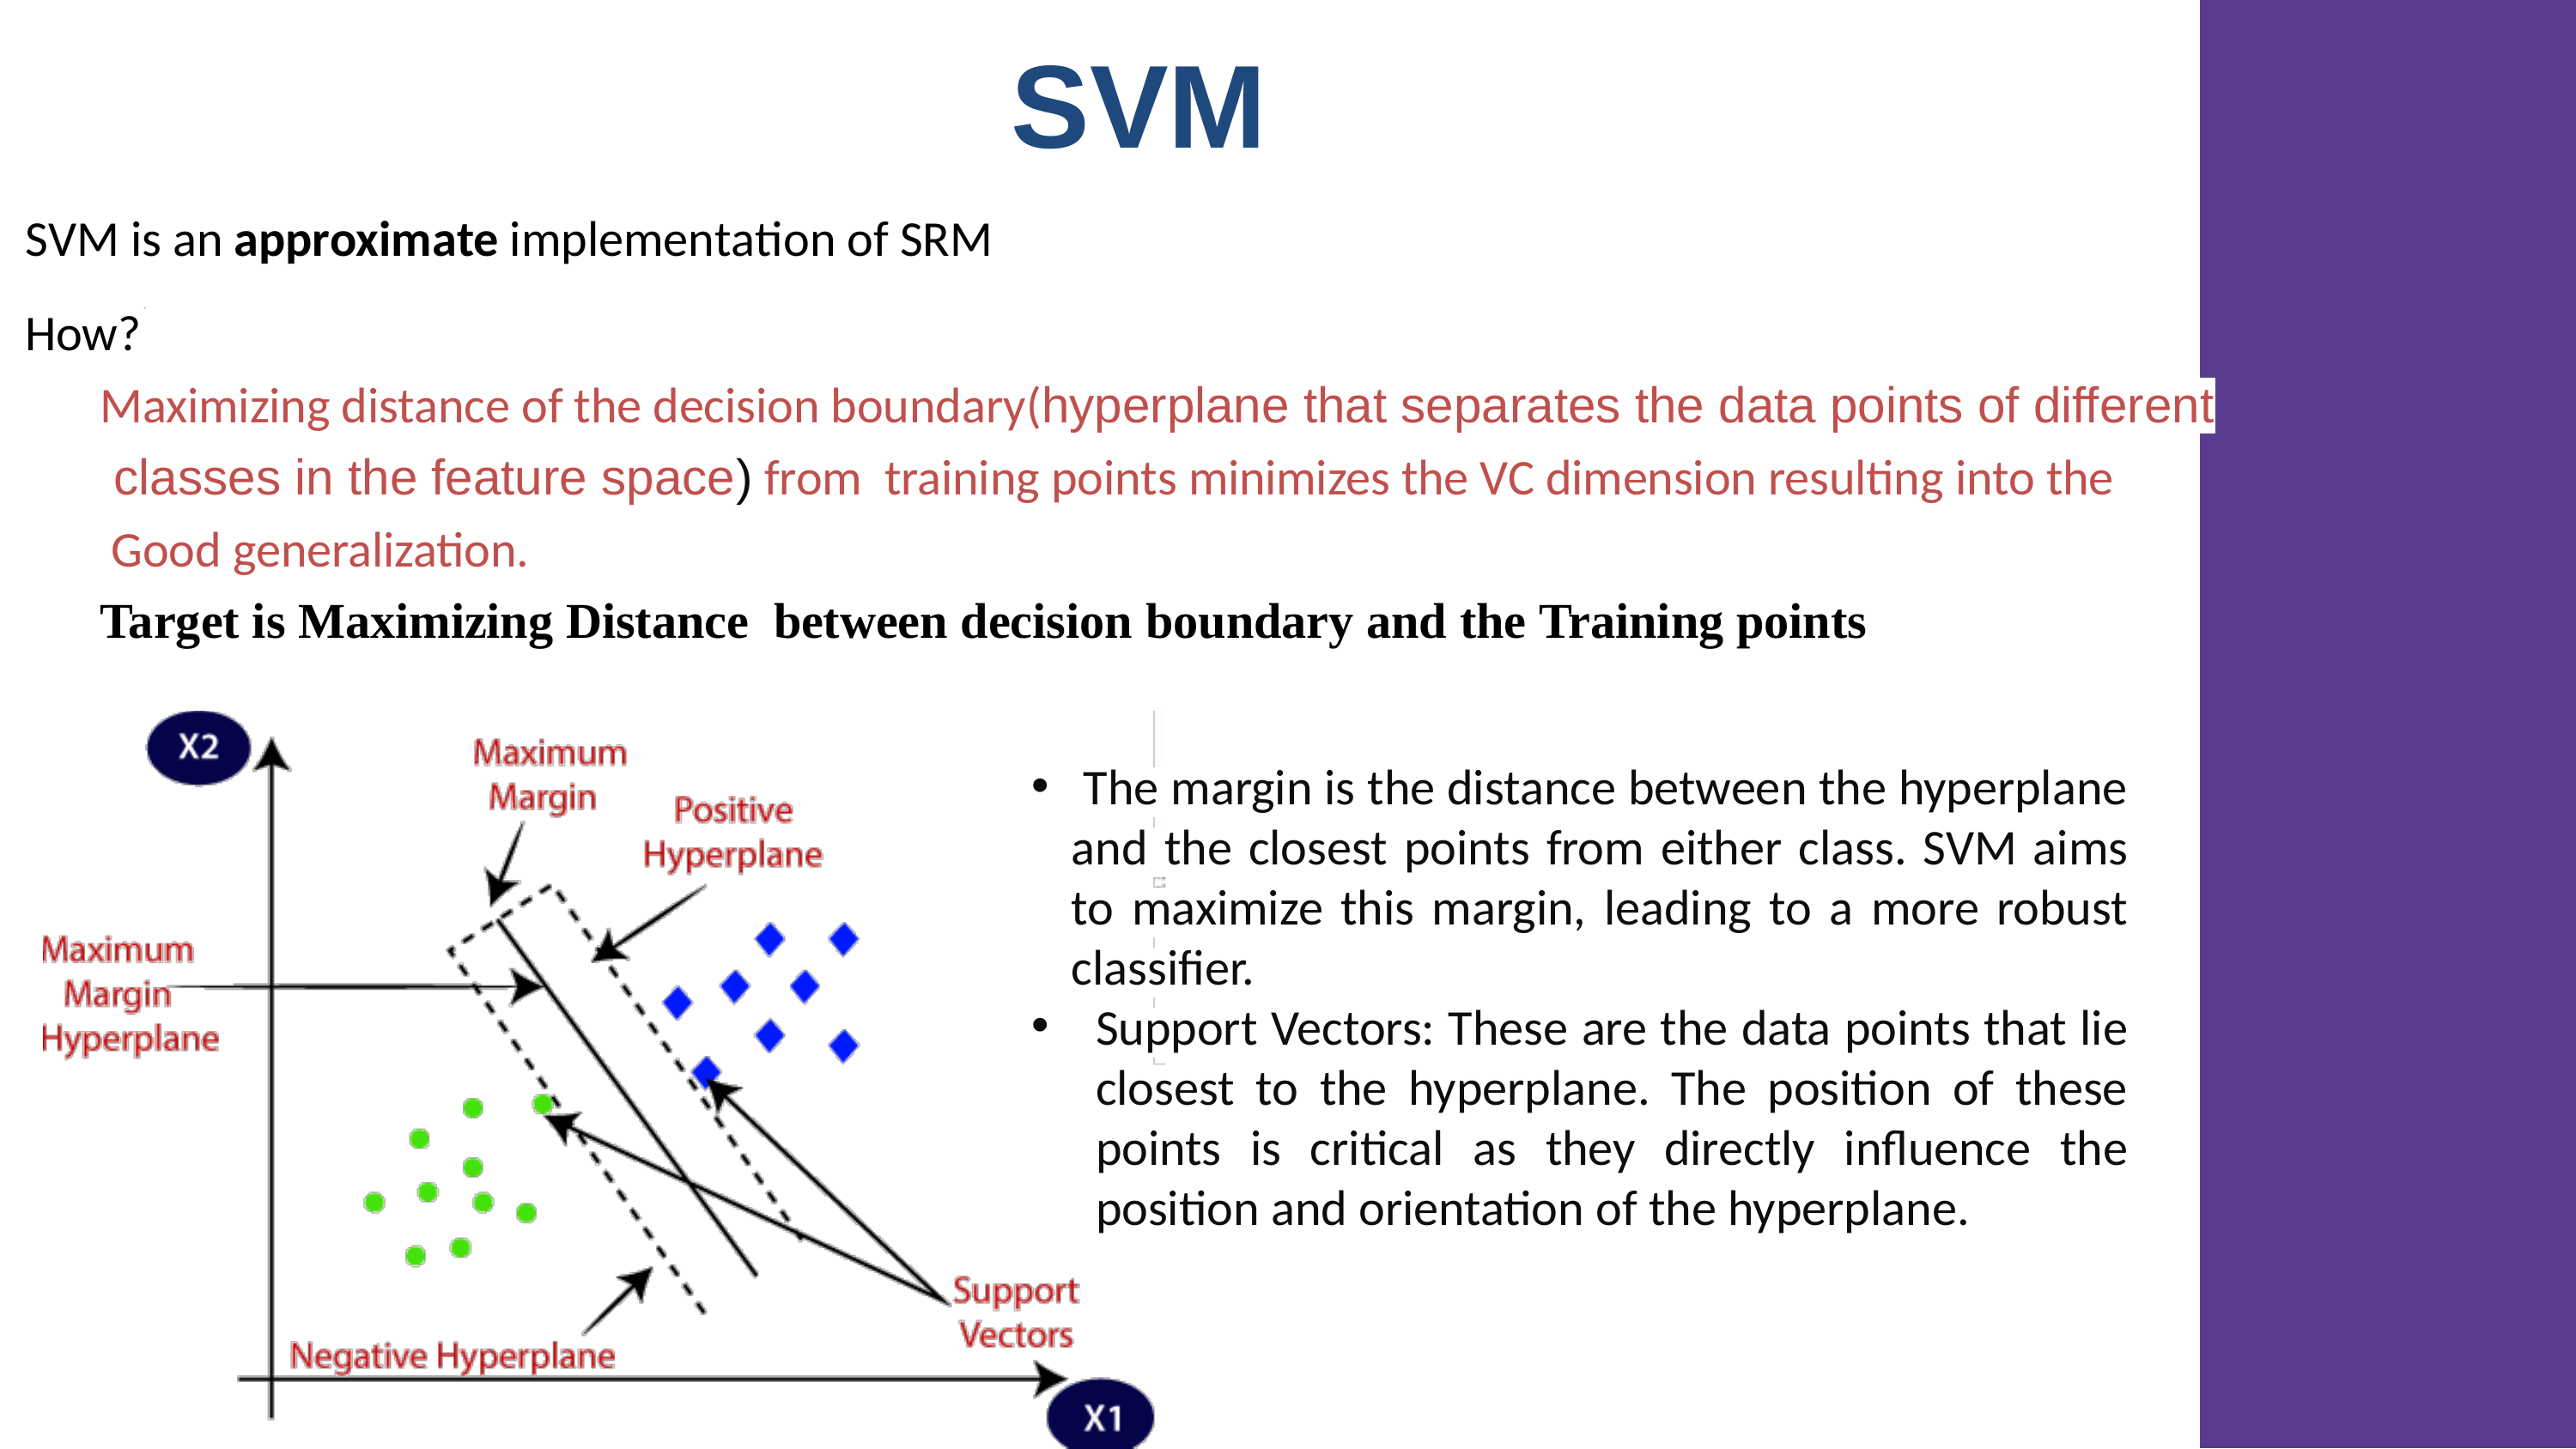

SVM

SVM is an approximate implementation of SRM
How?
Maximizing distance of the decision boundary(hyperplane that separates the data points of different
 classes in the feature space) from  training points minimizes the VC dimension resulting into the
 Good generalization.
Target is Maximizing Distance  between decision boundary and the Training points

 The margin is the distance between the hyperplane and the closest points from either class. SVM aims to maximize this margin, leading to a more robust classifier.
Support Vectors: These are the data points that lie closest to the hyperplane. The position of these points is critical as they directly influence the position and orientation of the hyperplane.